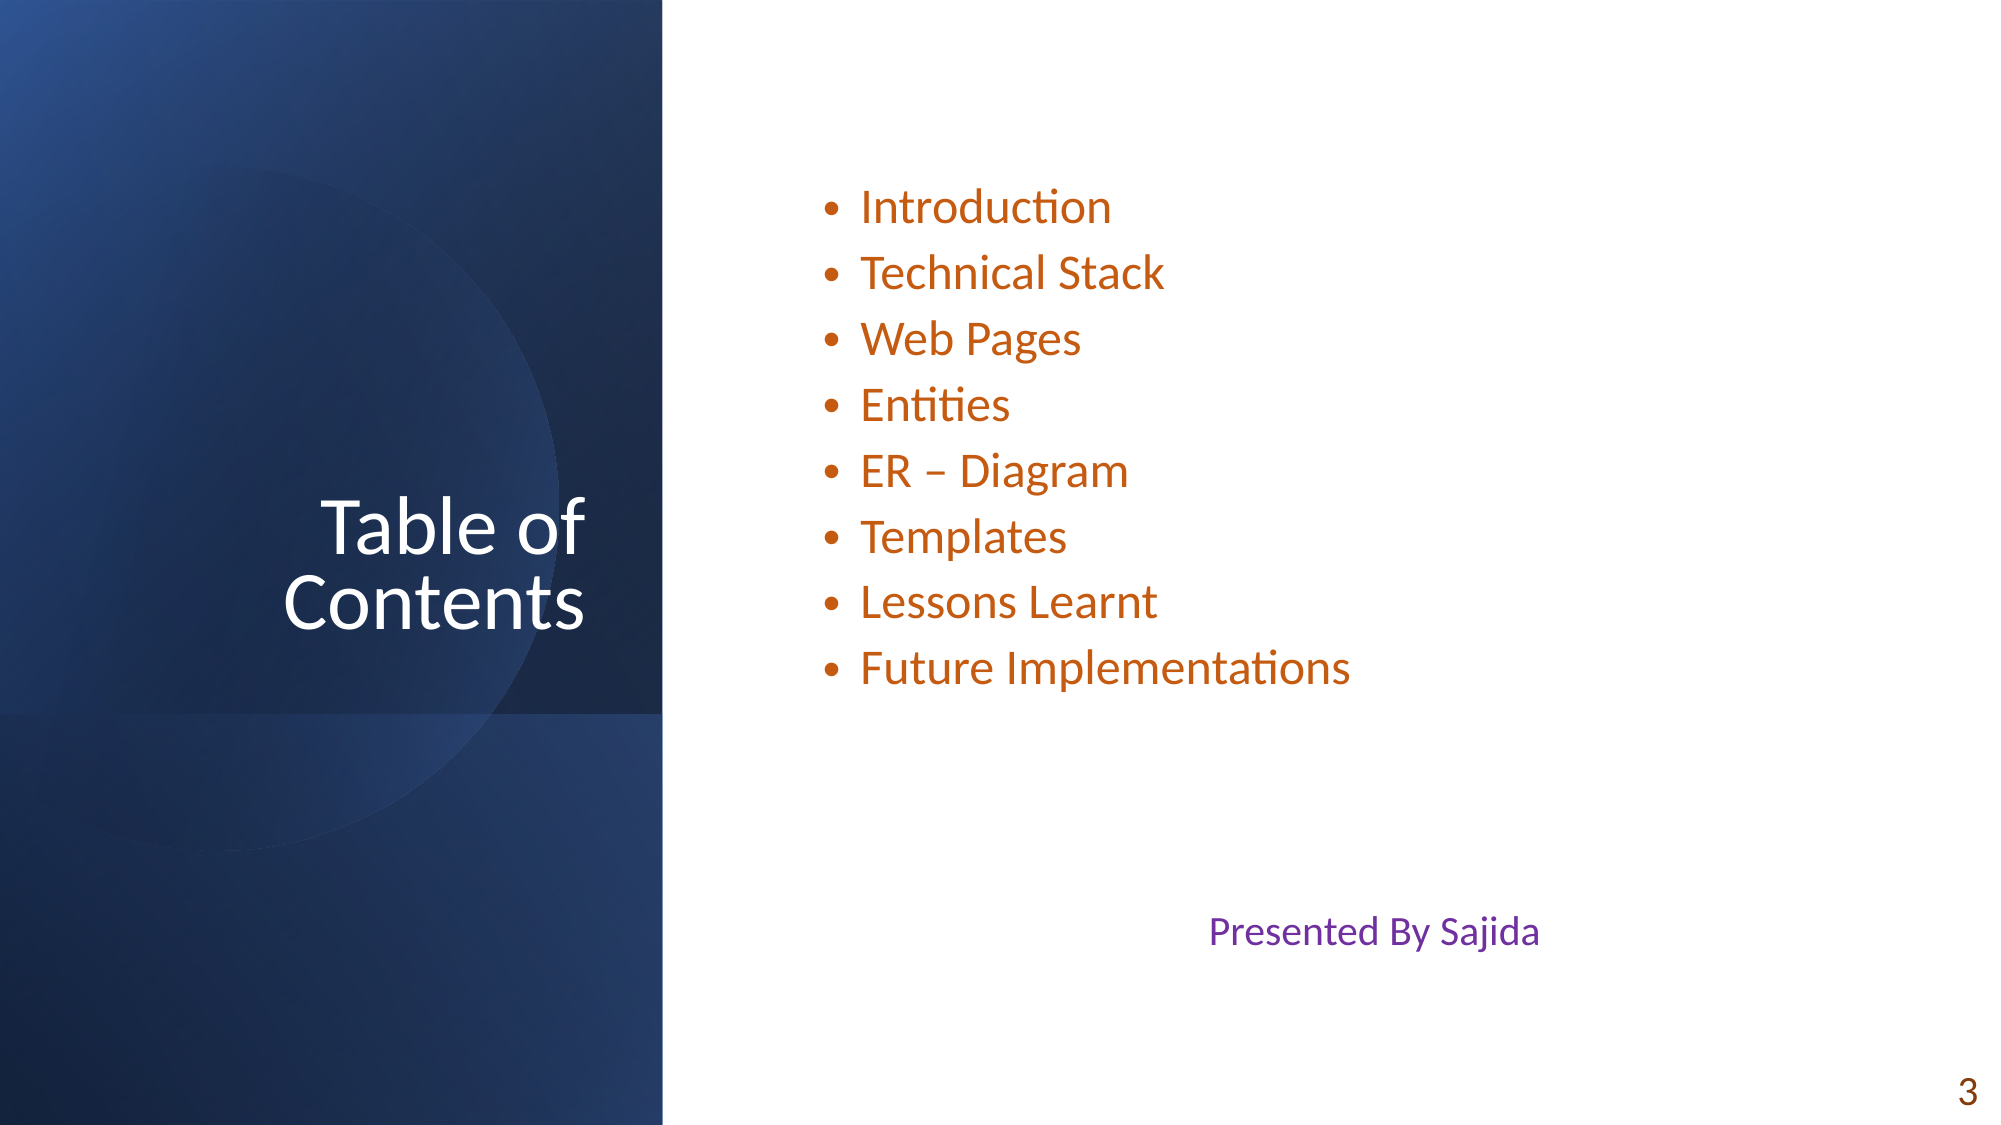

# Table of Contents
Introduction
Technical Stack
Web Pages
Entities
ER – Diagram
Templates
Lessons Learnt
Future Implementations

Presented By Sajida
3